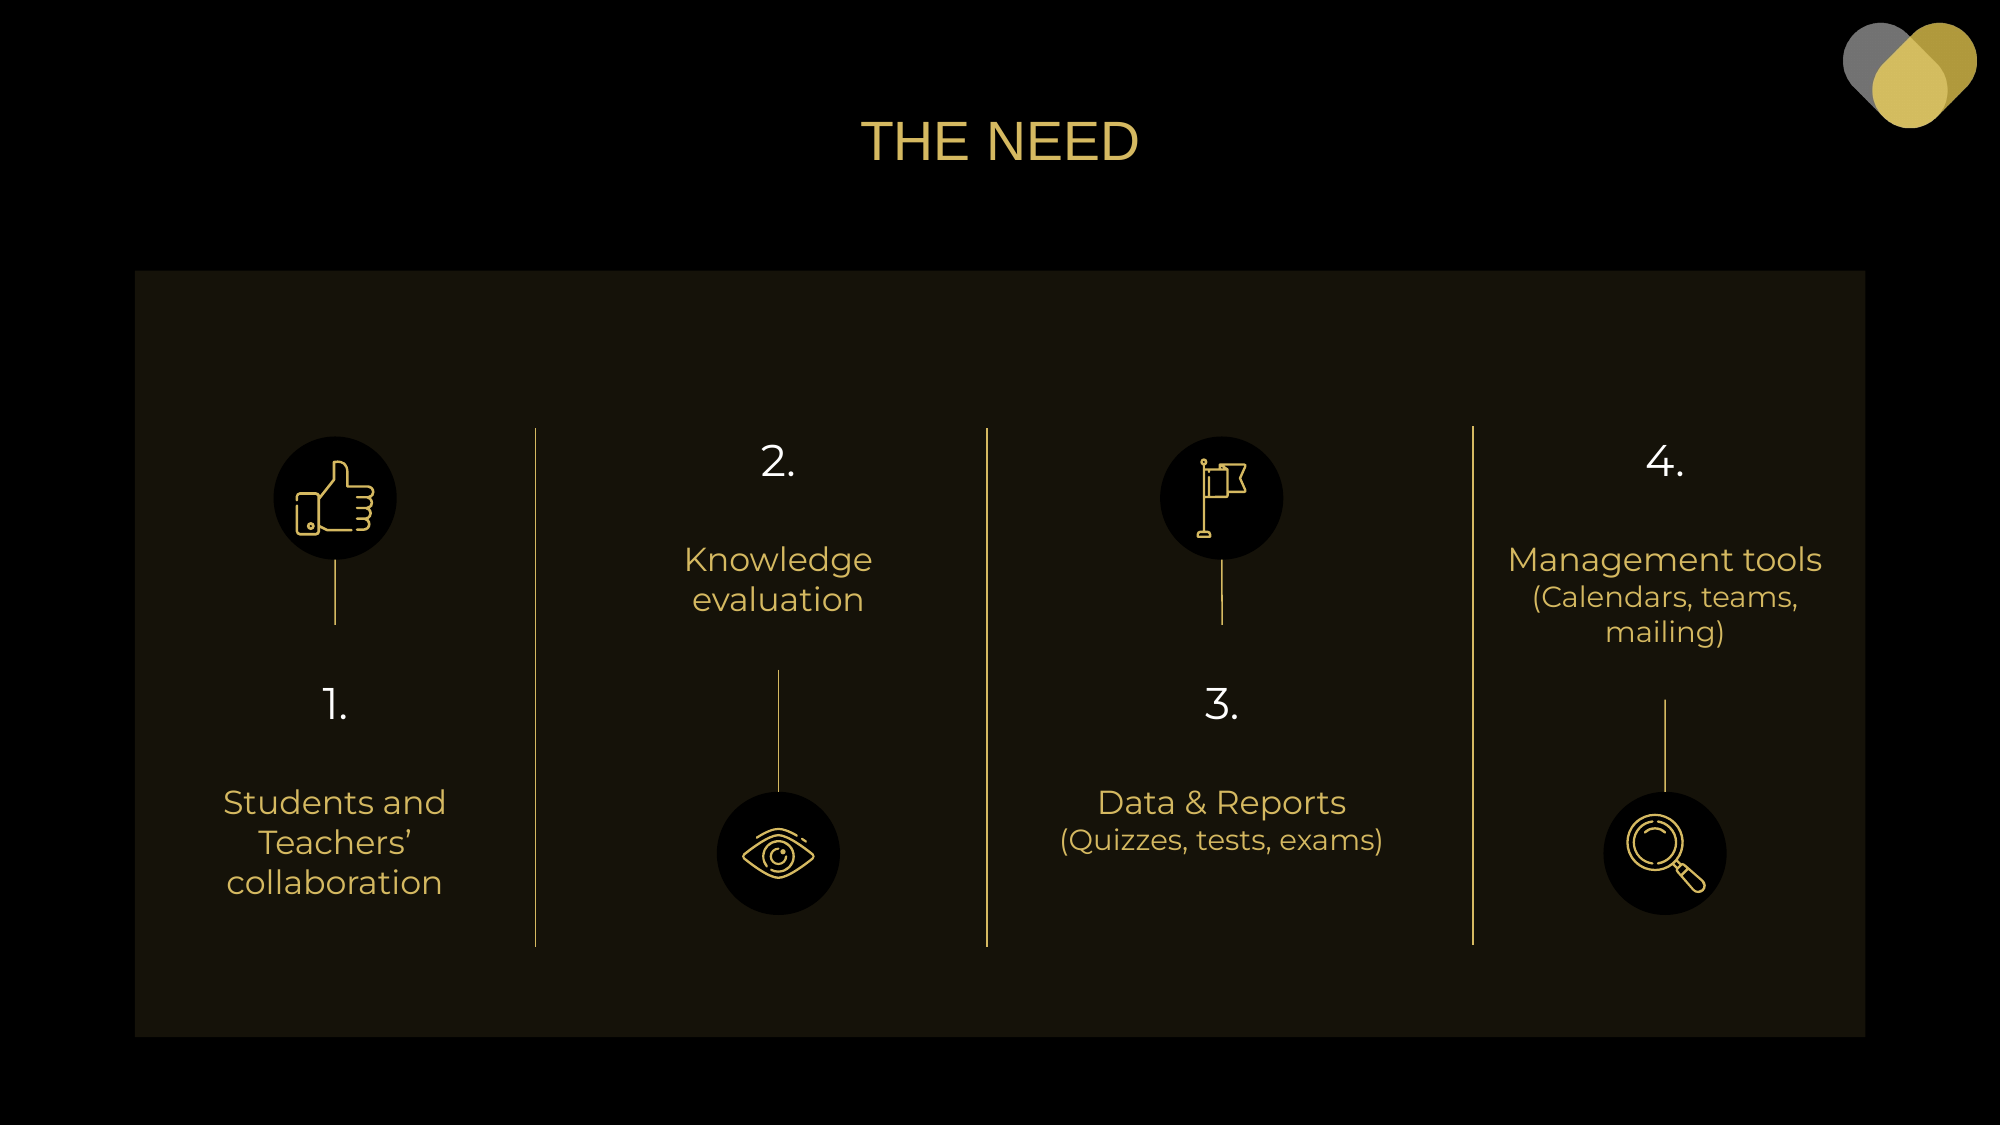

# THE NEED

2.
4.

Knowledge evaluation
Management tools
(Calendars, teams, mailing)
1.
3.
Students and Teachers’ collaboration
Data & Reports
(Quizzes, tests, exams)